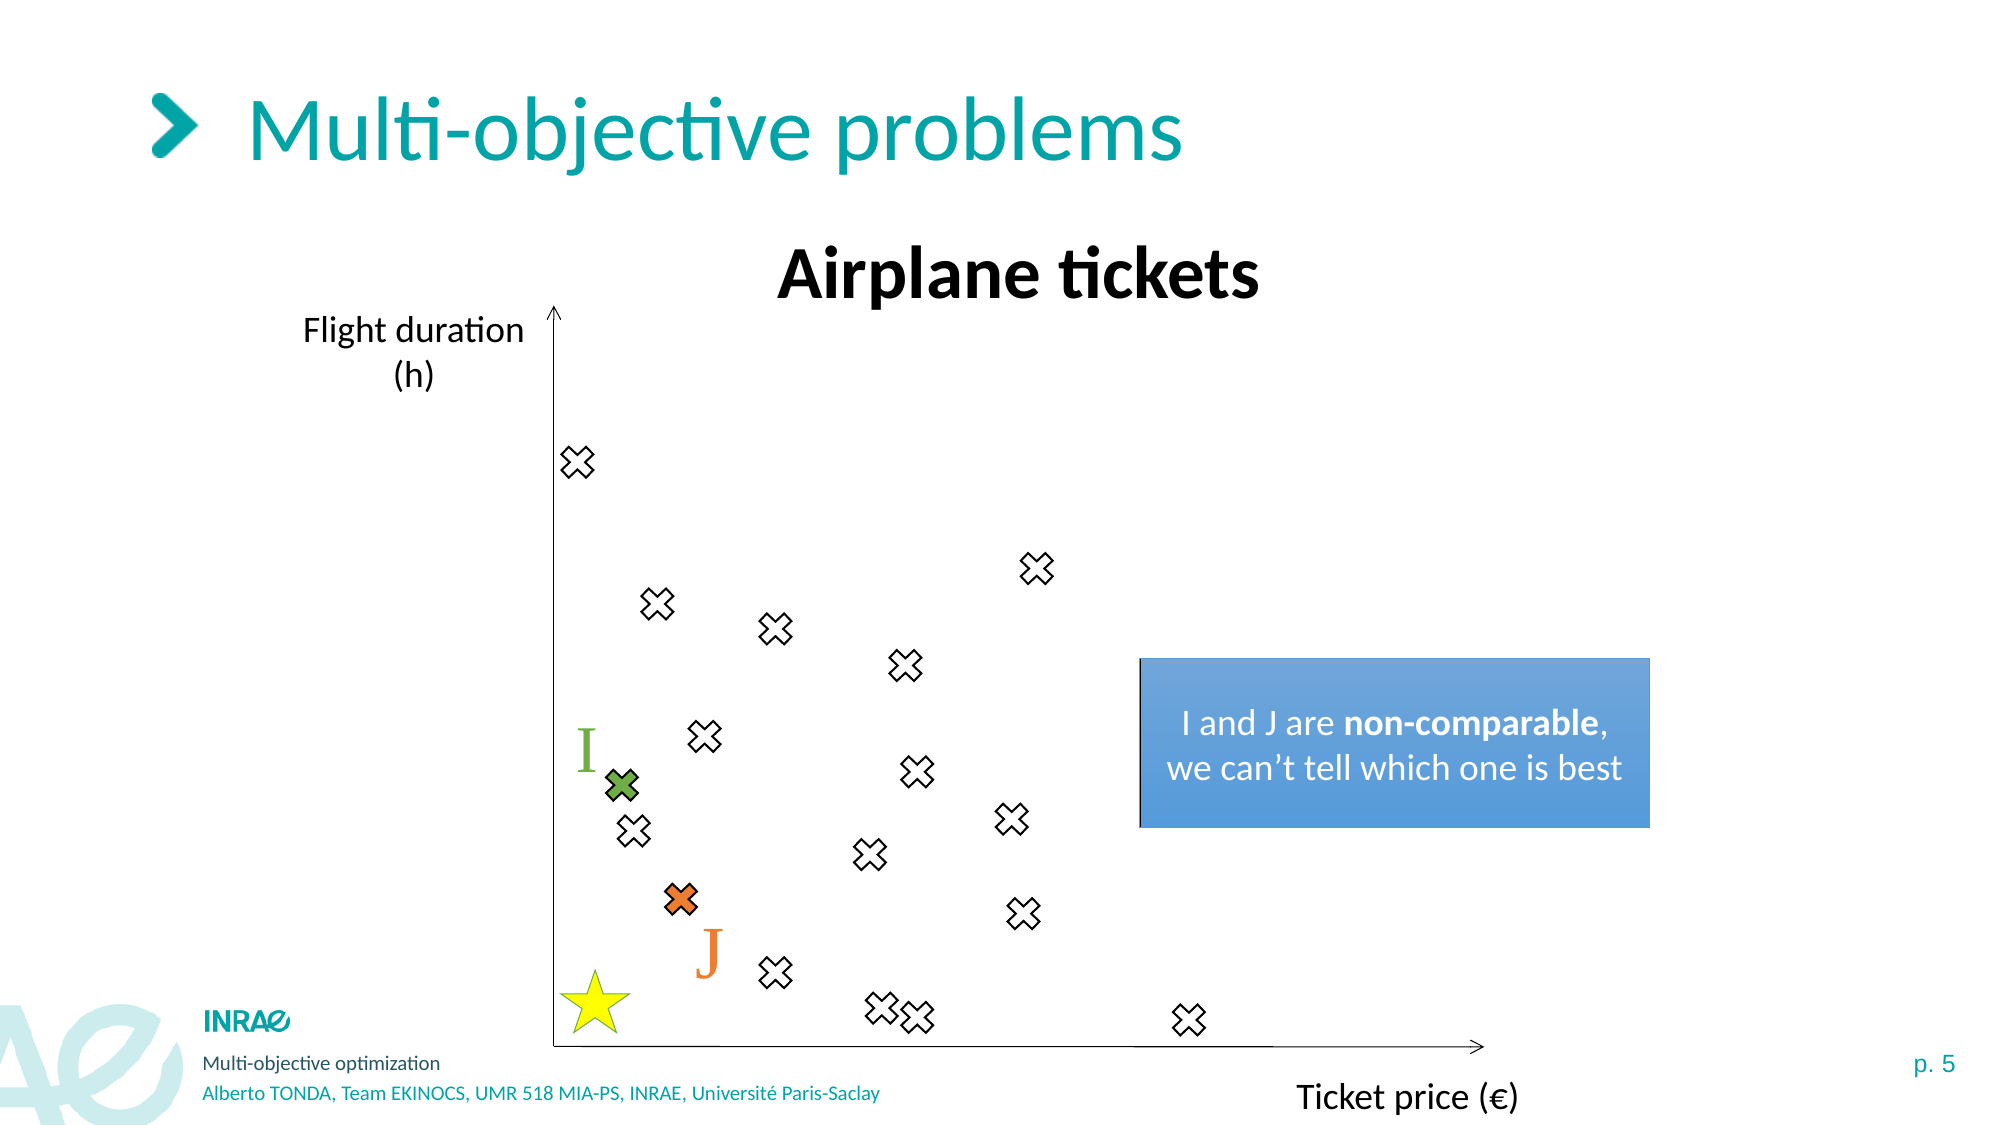

# Multi-objective problems
Airplane tickets
Flight duration (h)

I and J are non-comparable,
we can’t tell which one is best
I

J

Ticket price (€)